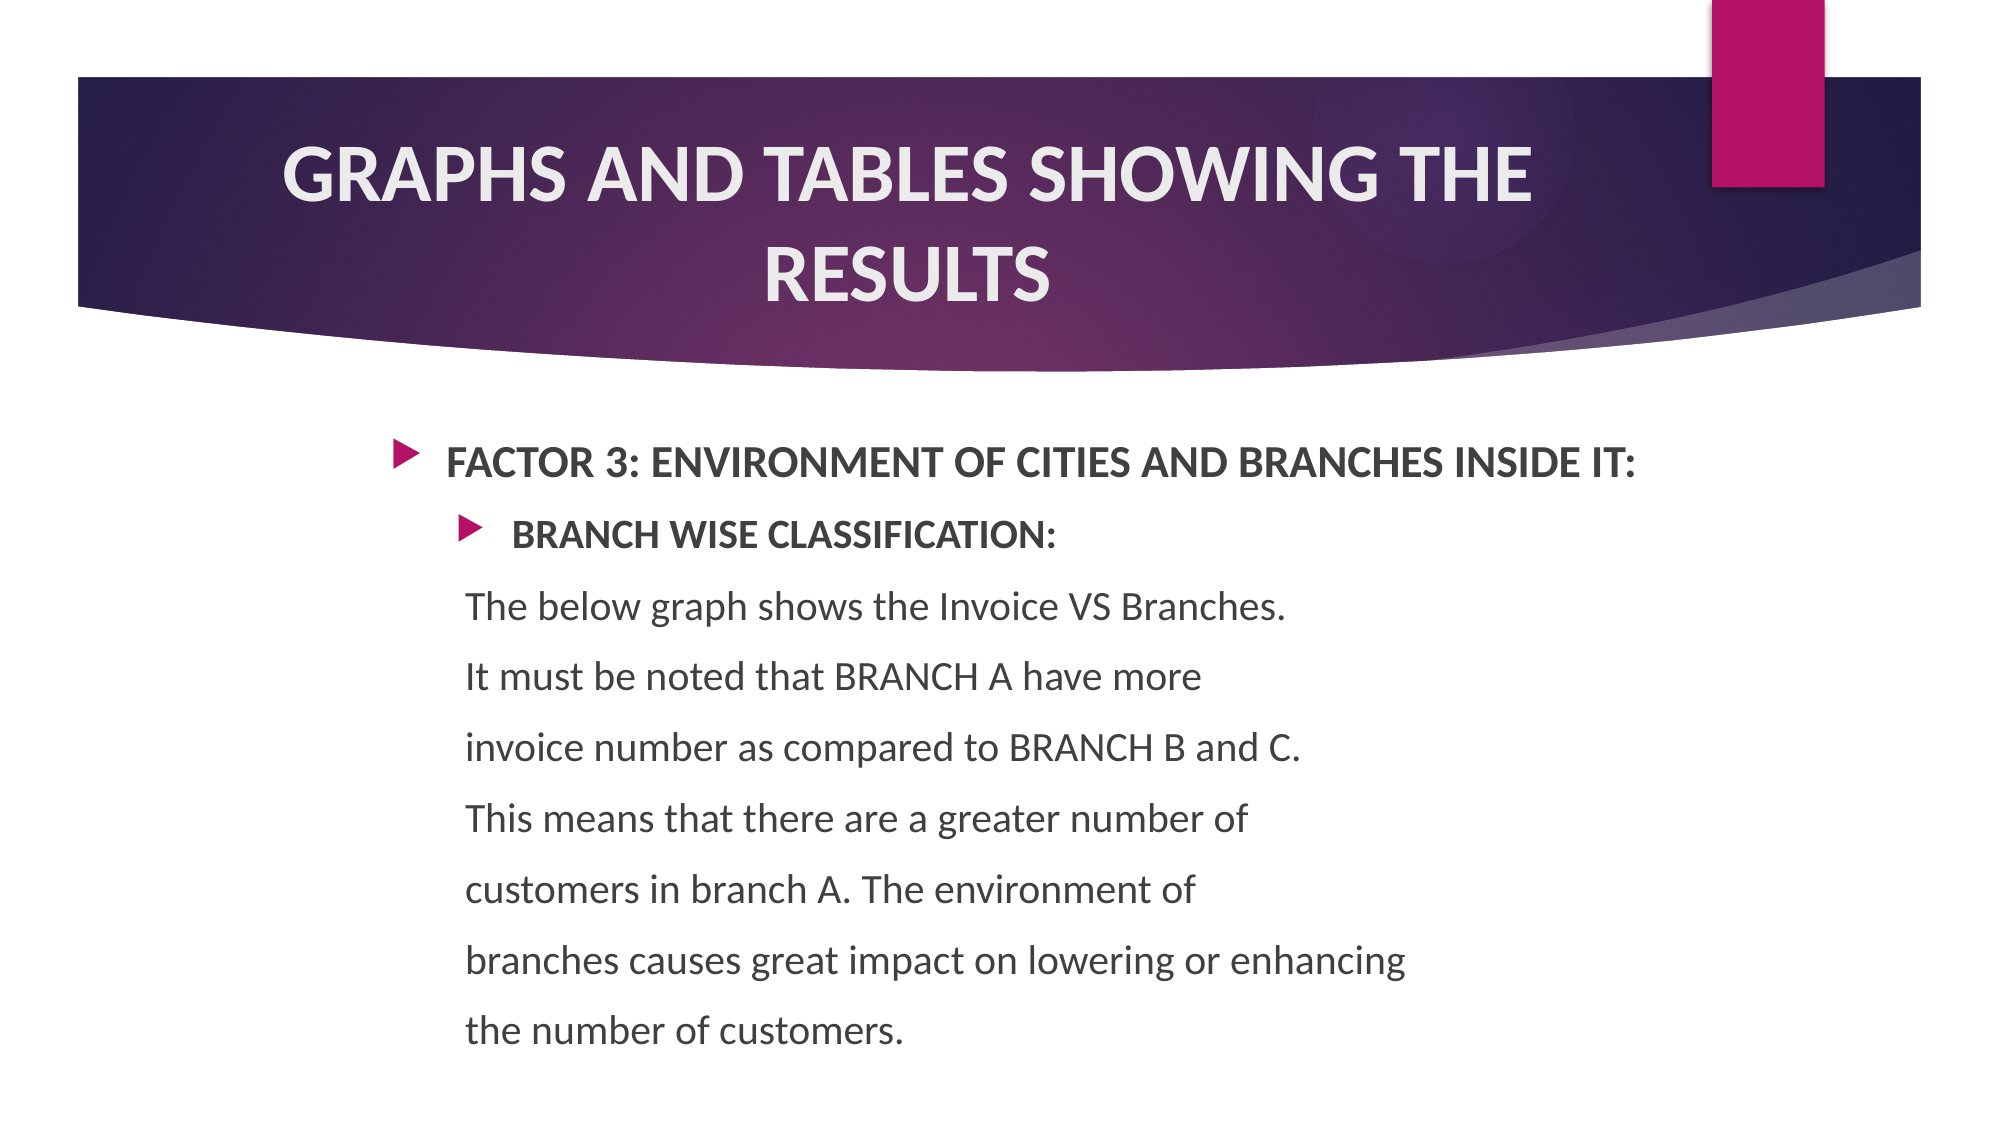

# GRAPHS AND TABLES SHOWING THE RESULTS
FACTOR 3: ENVIRONMENT OF CITIES AND BRANCHES INSIDE IT:
BRANCH WISE CLASSIFICATION:
The below graph shows the Invoice VS Branches.
It must be noted that BRANCH A have more
invoice number as compared to BRANCH B and C.
This means that there are a greater number of
customers in branch A. The environment of
branches causes great impact on lowering or enhancing
the number of customers.